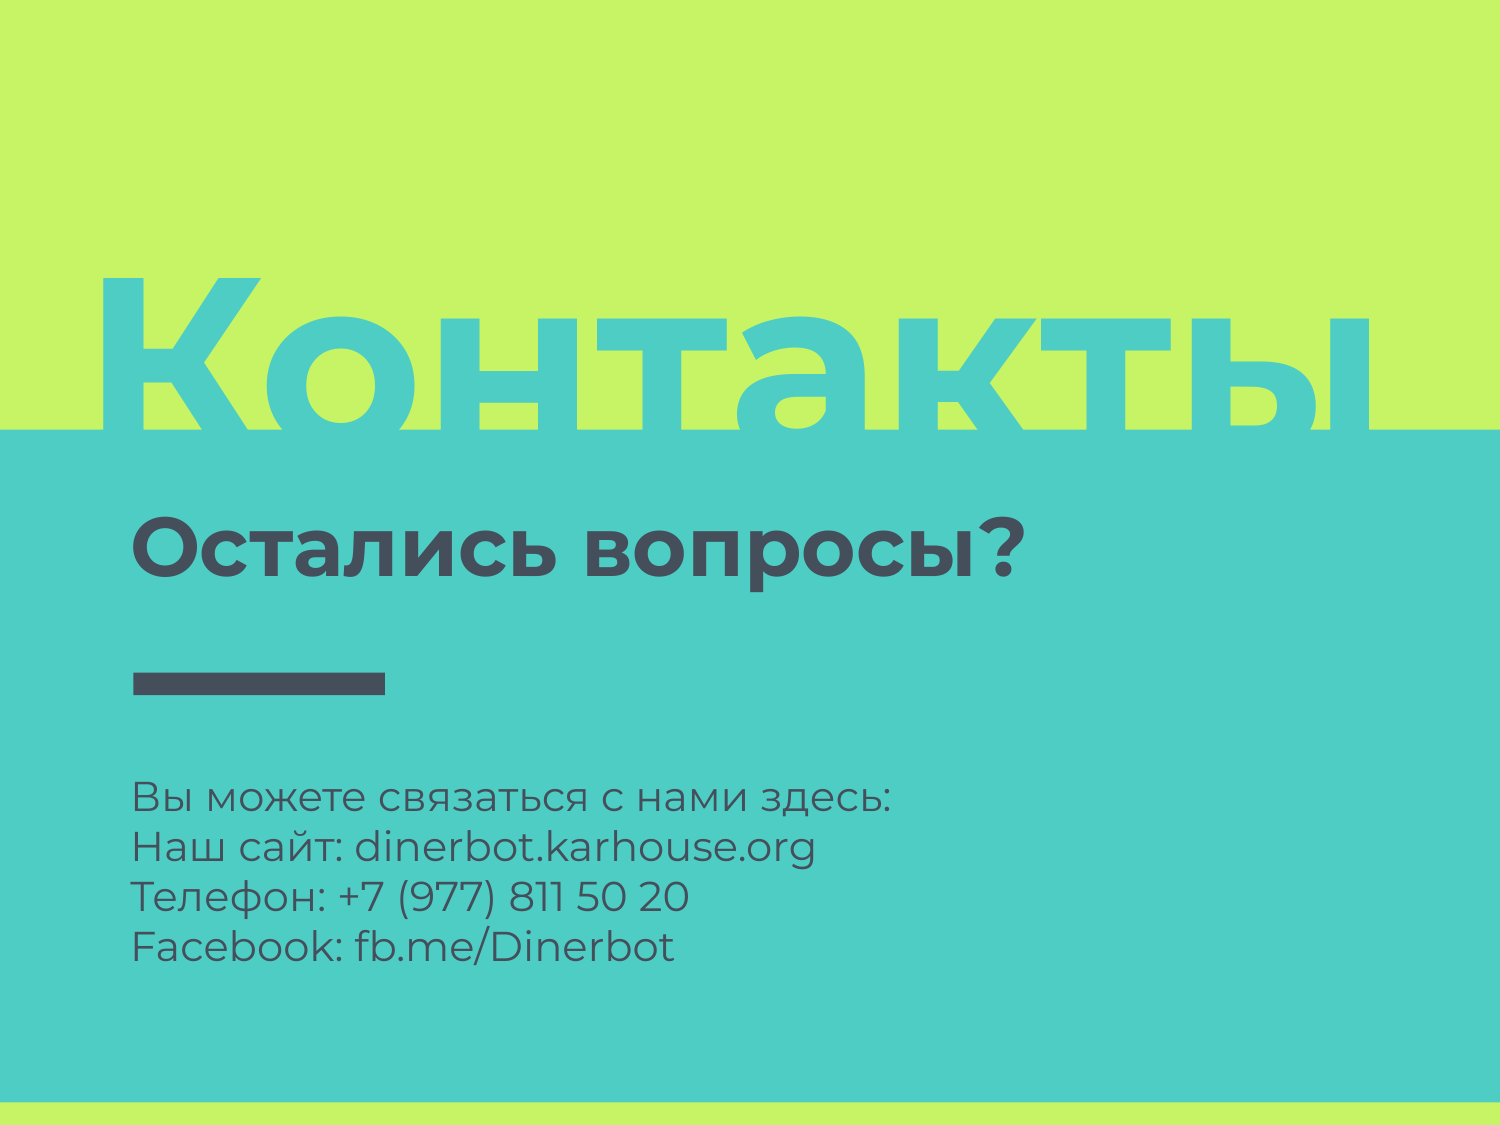

Контакты
Остались вопросы?

Вы можете связаться с нами здесь:
Наш сайт: dinerbot.karhouse.org
Телефон: +7 (977) 811 50 20
Facebook: fb.me/Dinerbot